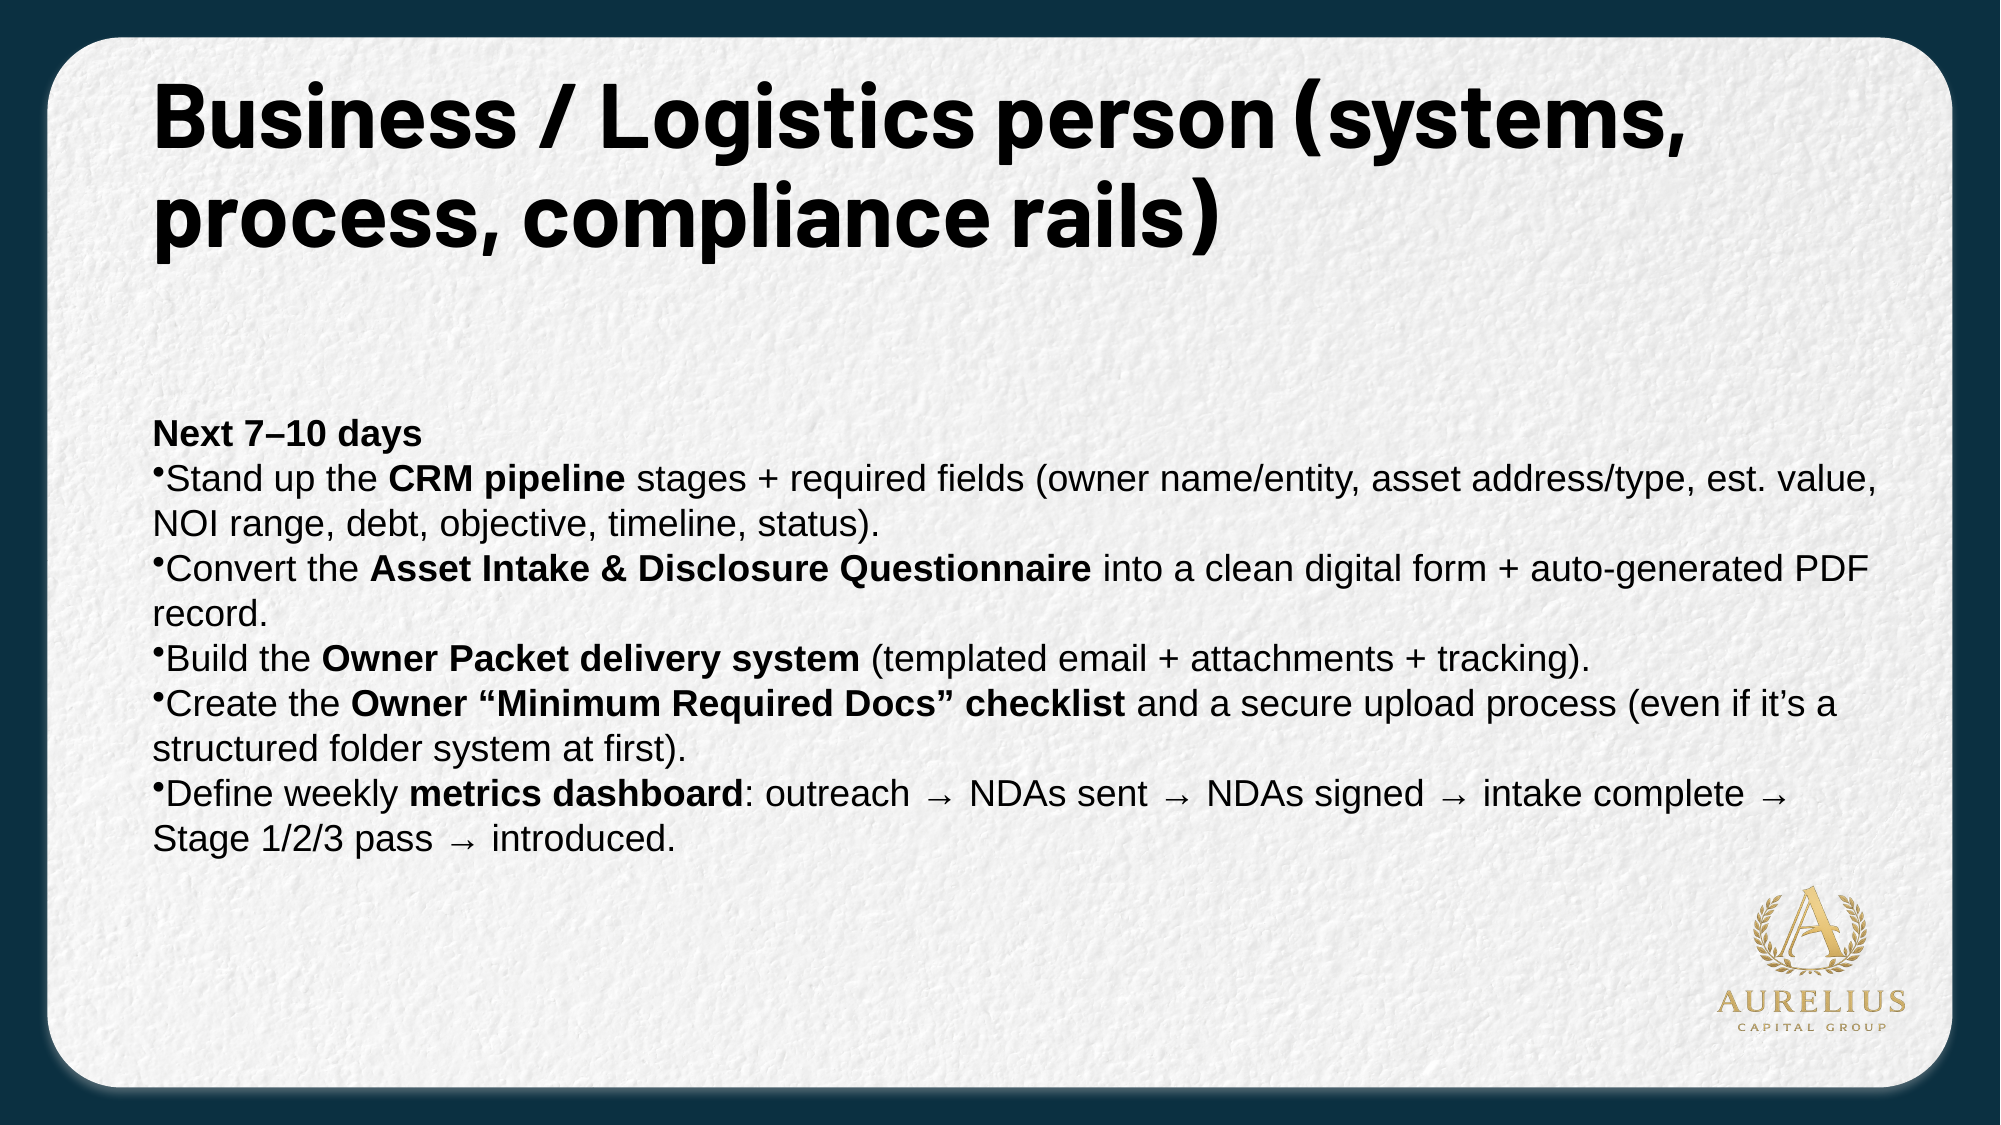

# Business / Logistics person (systems, process, compliance rails)
Next 7–10 days
Stand up the CRM pipeline stages + required fields (owner name/entity, asset address/type, est. value, NOI range, debt, objective, timeline, status).
Convert the Asset Intake & Disclosure Questionnaire into a clean digital form + auto-generated PDF record.
Build the Owner Packet delivery system (templated email + attachments + tracking).
Create the Owner “Minimum Required Docs” checklist and a secure upload process (even if it’s a structured folder system at first).
Define weekly metrics dashboard: outreach → NDAs sent → NDAs signed → intake complete → Stage 1/2/3 pass → introduced.